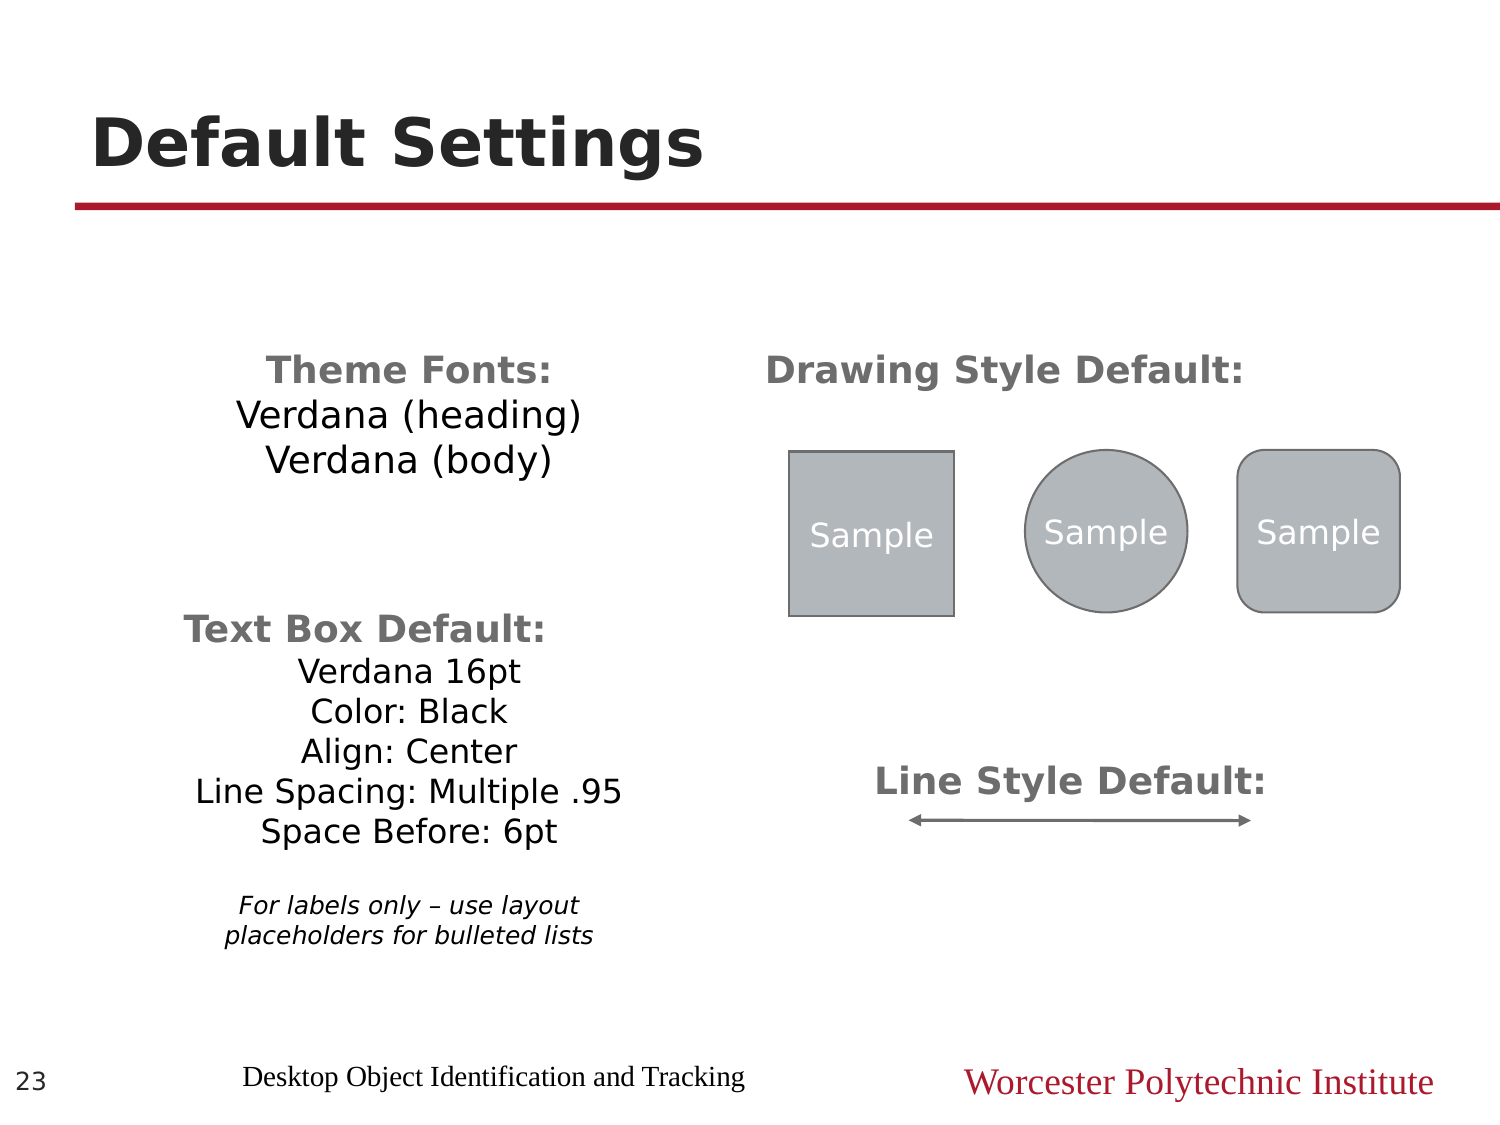

# Default Settings
Theme Fonts:
Verdana (heading)
Verdana (body)
Drawing Style Default:
Sample
Sample
Sample
Text Box Default:
Verdana 16pt
Color: Black
Align: Center
Line Spacing: Multiple .95
Space Before: 6pt
For labels only – use layout placeholders for bulleted lists
Line Style Default:
23
Desktop Object Identification and Tracking